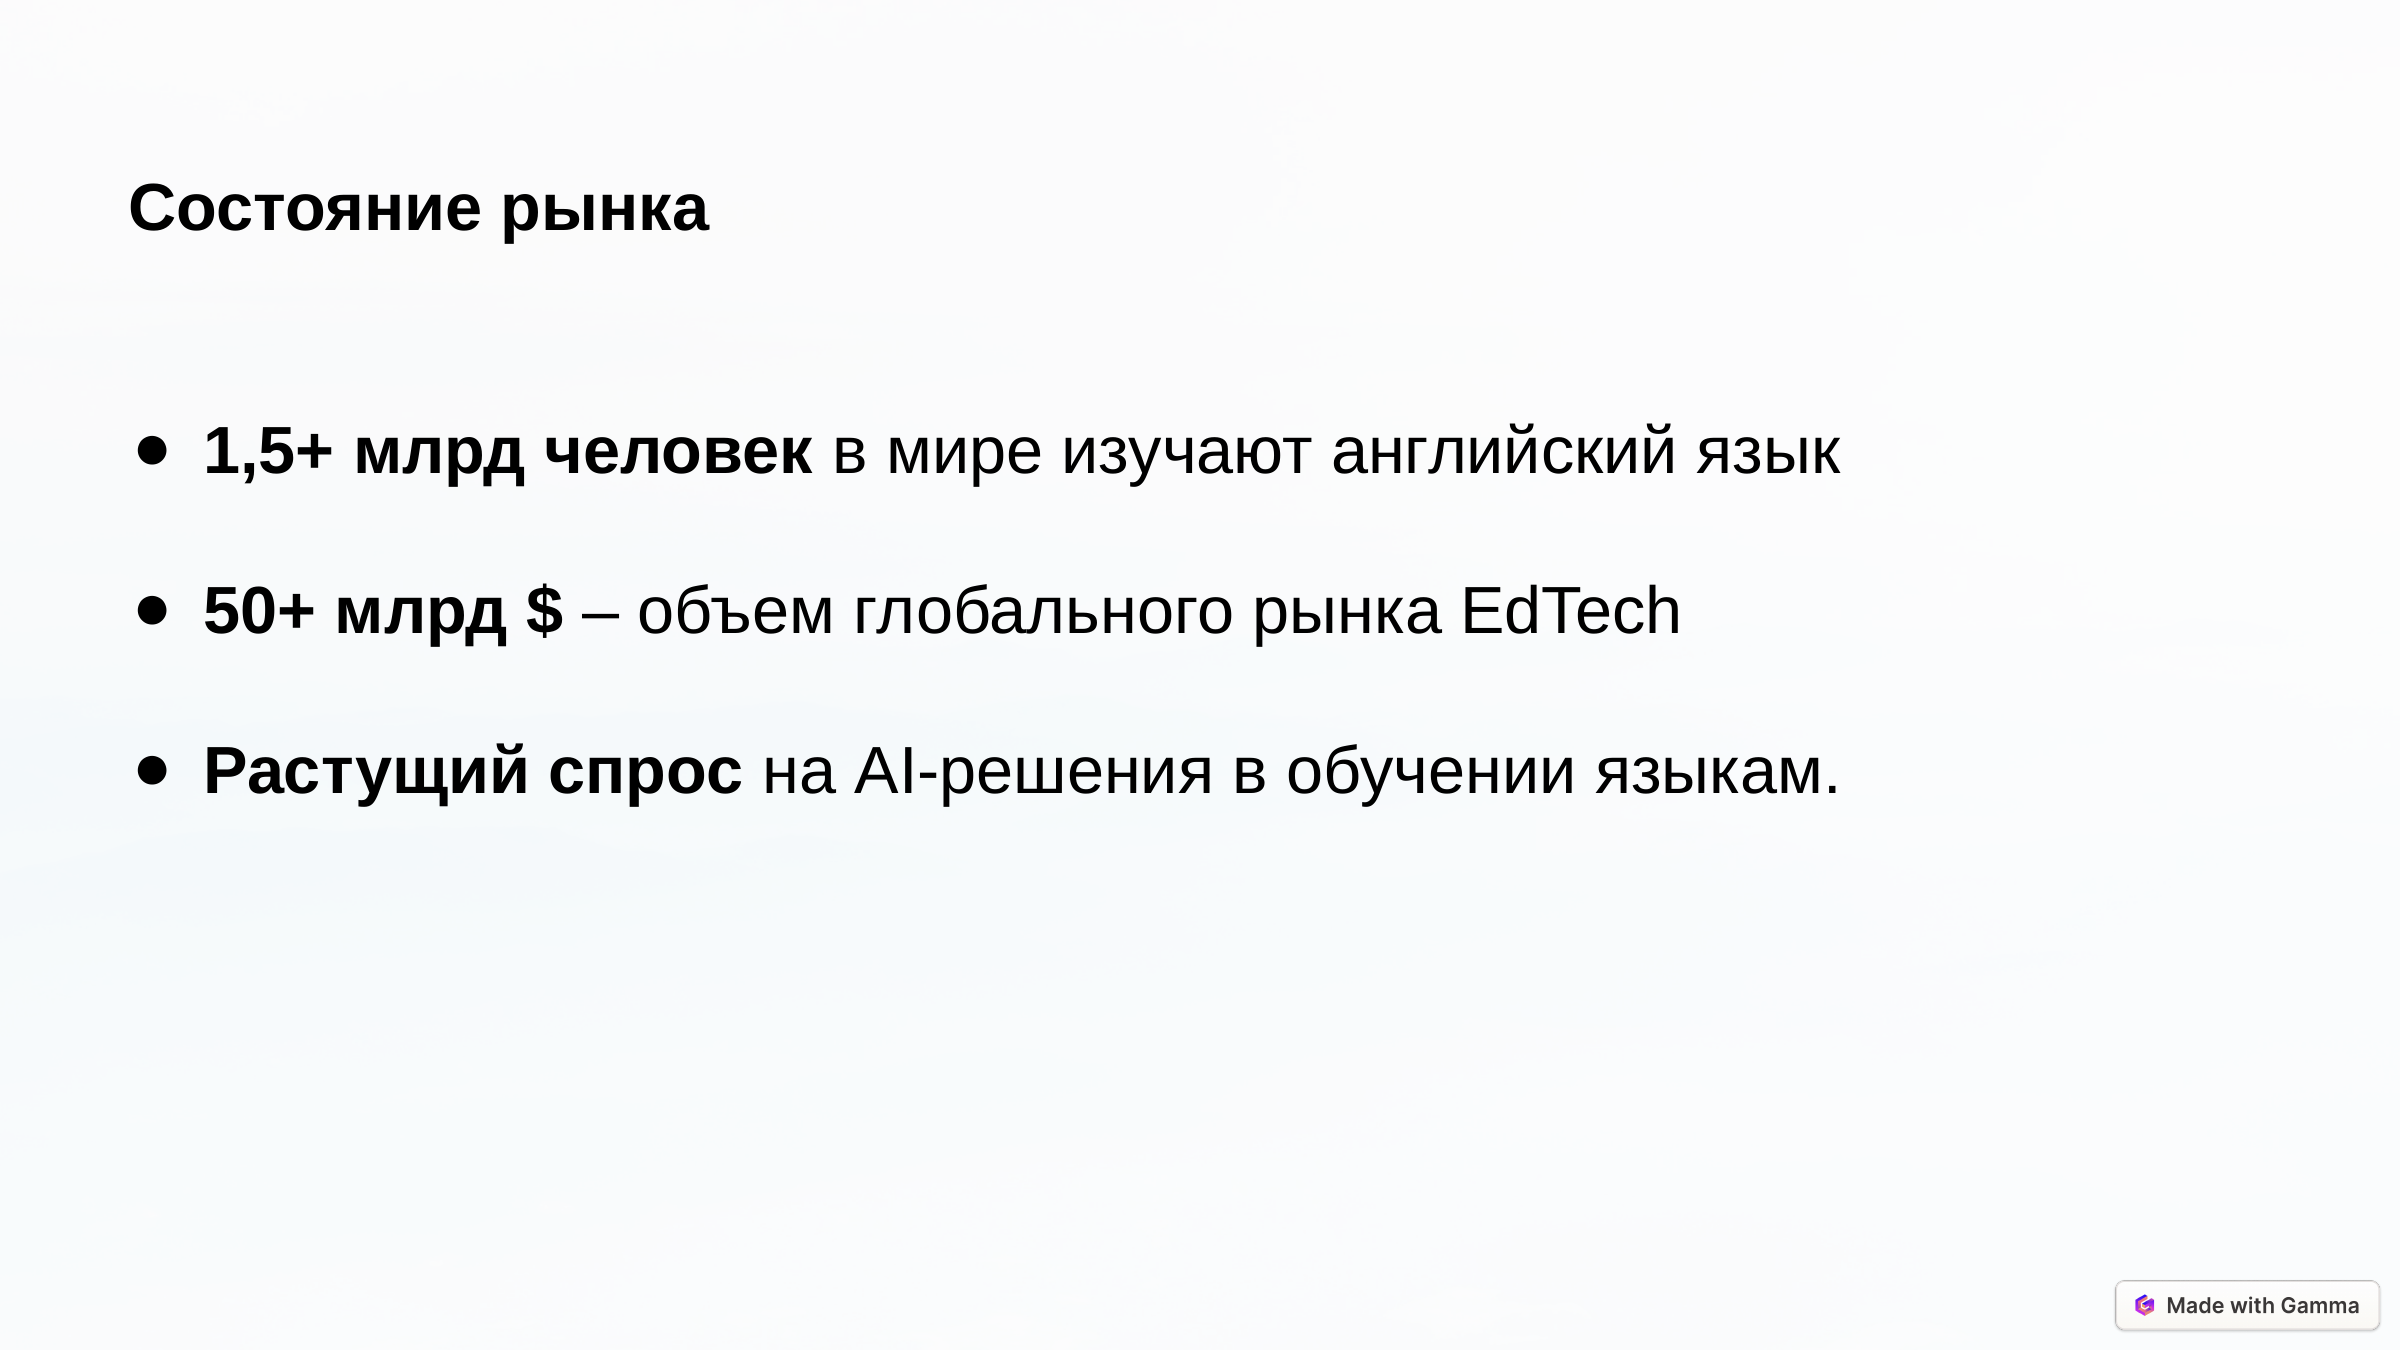

Состояние рынка
1,5+ млрд человек в мире изучают английский язык

50+ млрд $ – объем глобального рынка EdTech

Растущий спрос на AI-решения в обучении языкам.